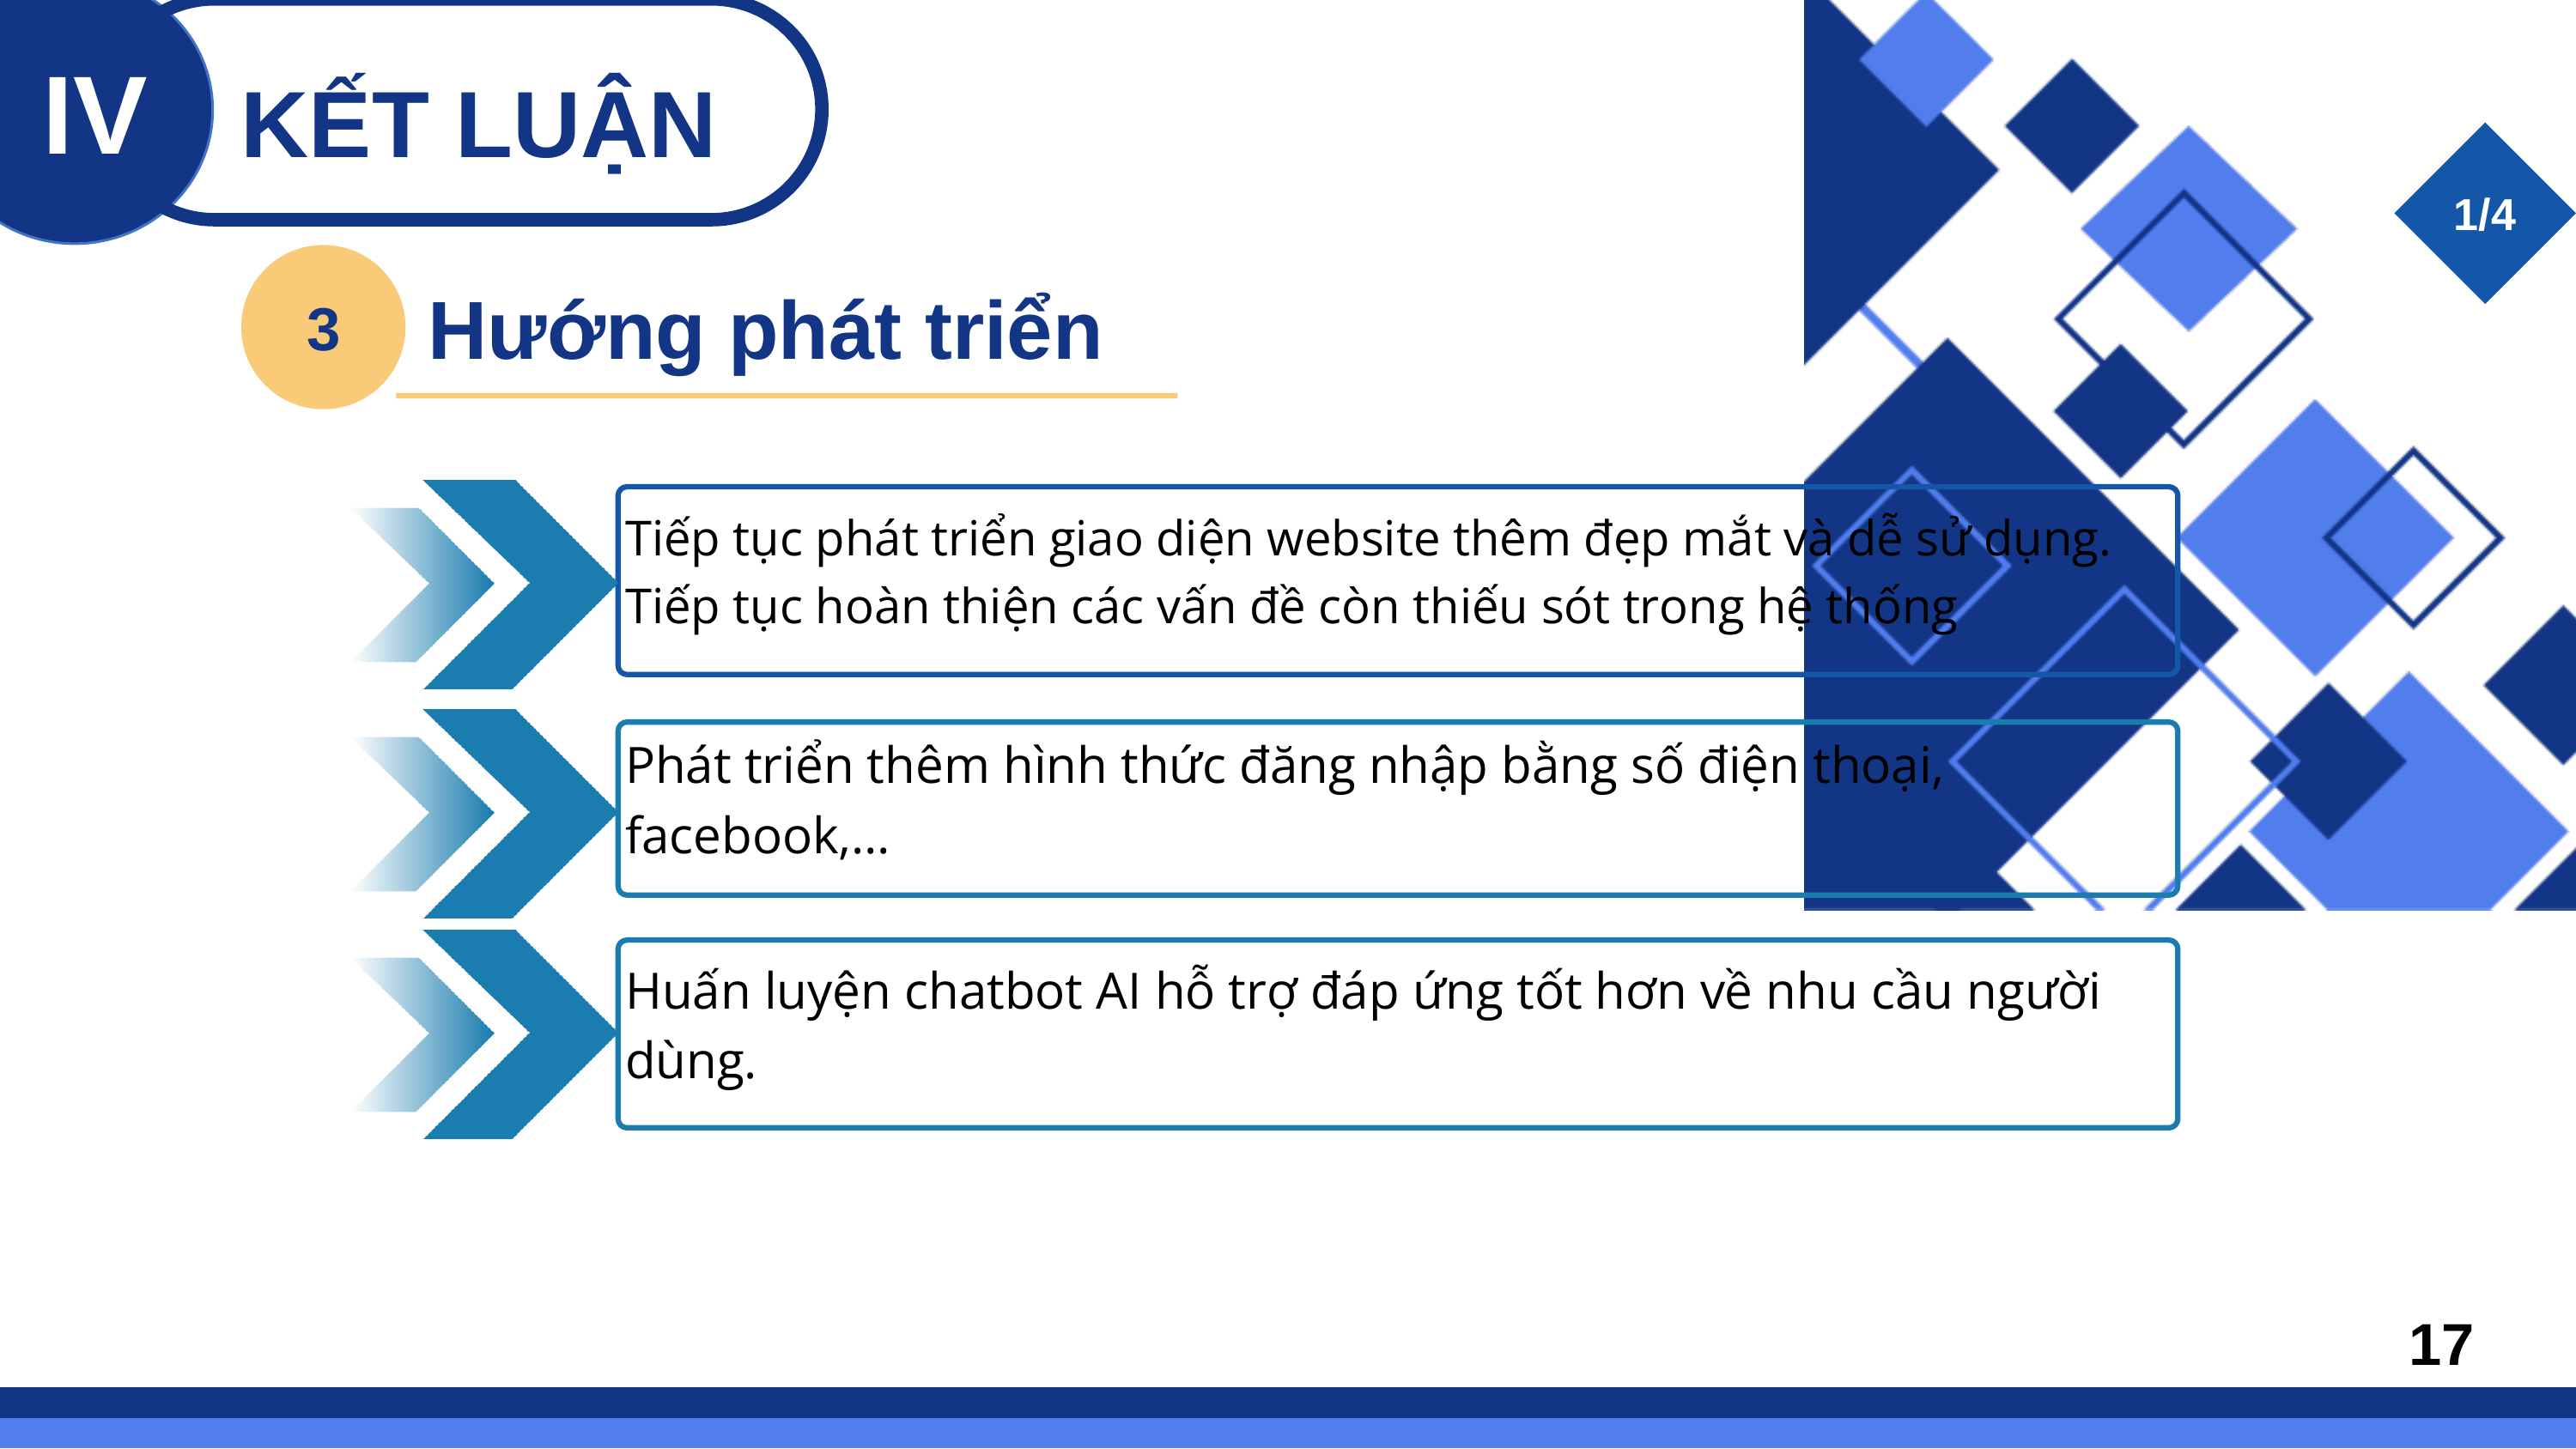

IV
KẾT LUẬN

1/4

3
 Hướng phát triển

Tiếp tục phát triển giao diện website thêm đẹp mắt và dễ sử dụng. Tiếp tục hoàn thiện các vấn đề còn thiếu sót trong hệ thống

Phát triển thêm hình thức đăng nhập bằng số điện thoại, facebook,…

Huấn luyện chatbot AI hỗ trợ đáp ứng tốt hơn về nhu cầu người dùng.
17